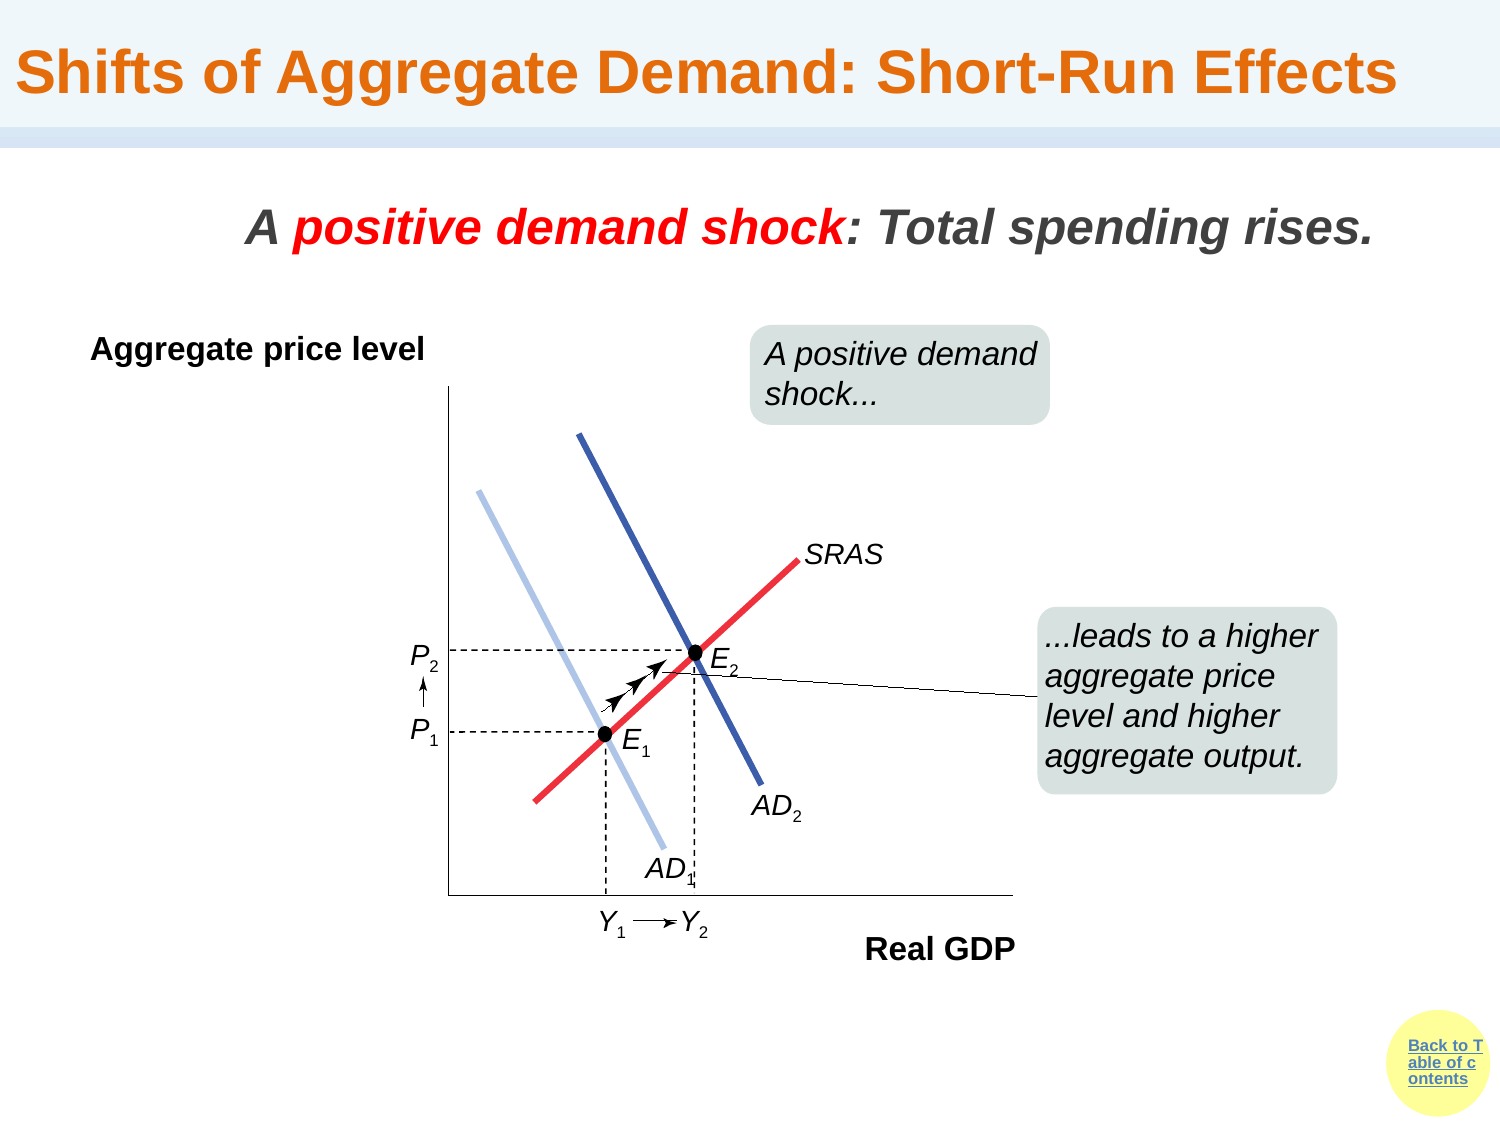

# Shifts of Aggregate Demand: Short-Run Effects
A positive demand shock: Total spending rises.
Aggregate price level

A positive demand shock...

SRAS

...leads to a higher
aggregate price
level and higher
aggregate output.

P2
E2

P1
E1

AD2
AD1
Y1
Y2

Real GDP